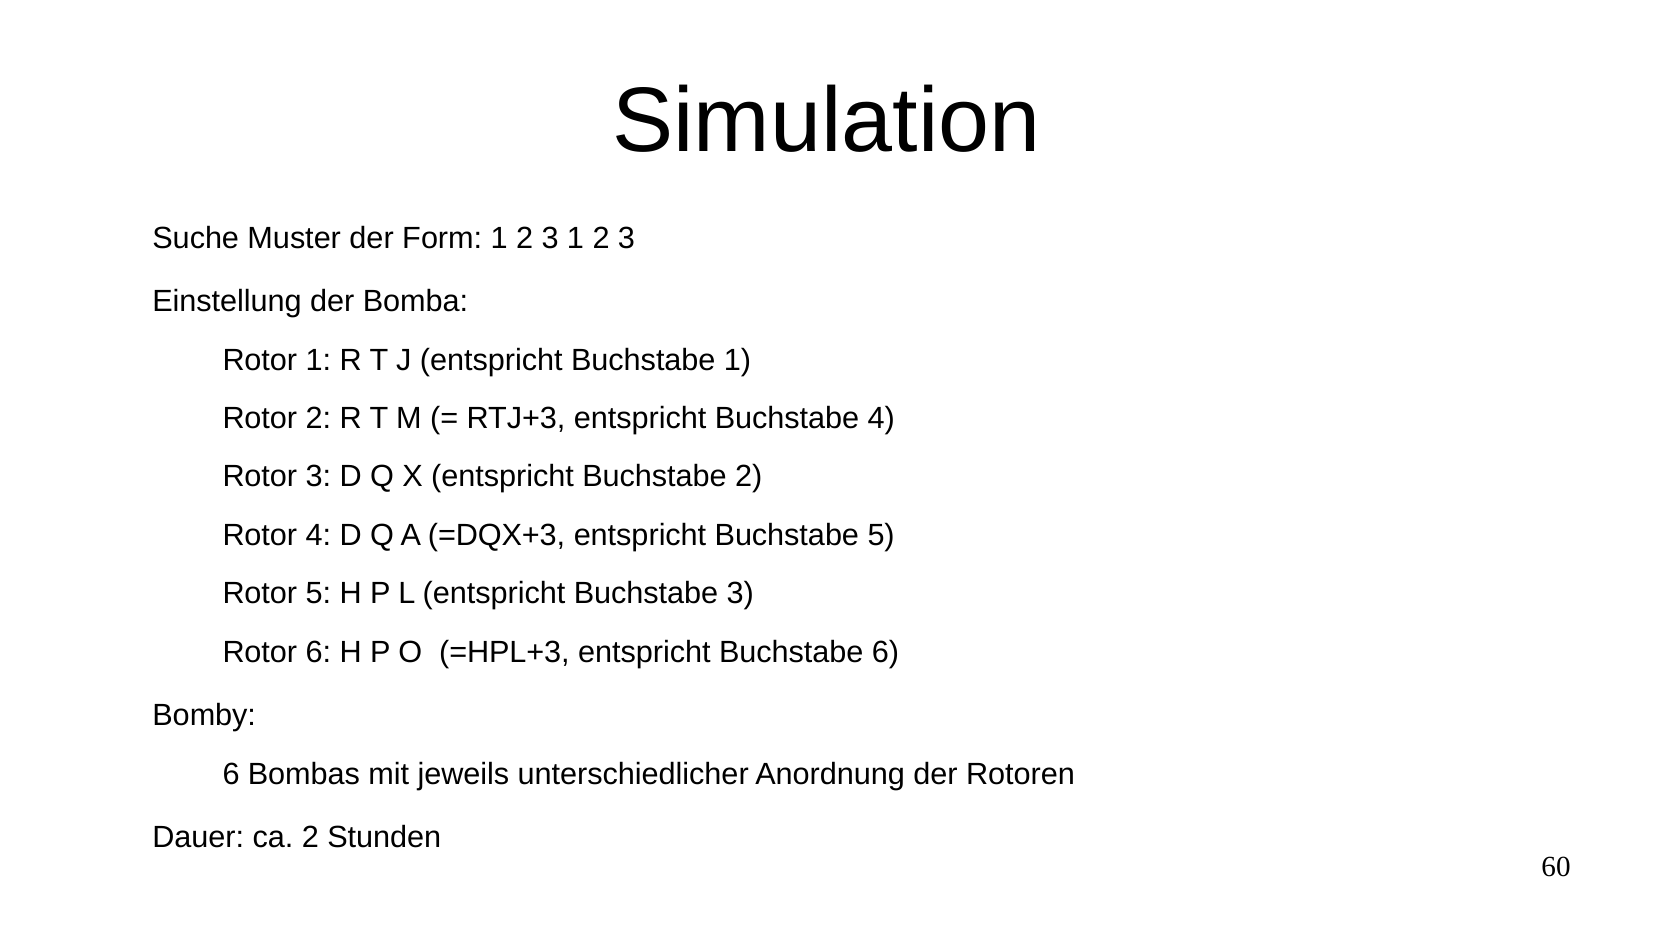

# Simulation
Suche Muster der Form: 1 2 3 1 2 3
Einstellung der Bomba:
Rotor 1: R T J (entspricht Buchstabe 1)
Rotor 2: R T M (= RTJ+3, entspricht Buchstabe 4)
Rotor 3: D Q X (entspricht Buchstabe 2)
Rotor 4: D Q A (=DQX+3, entspricht Buchstabe 5)
Rotor 5: H P L (entspricht Buchstabe 3)
Rotor 6: H P O  (=HPL+3, entspricht Buchstabe 6)
Bomby:
6 Bombas mit jeweils unterschiedlicher Anordnung der Rotoren
Dauer: ca. 2 Stunden

60